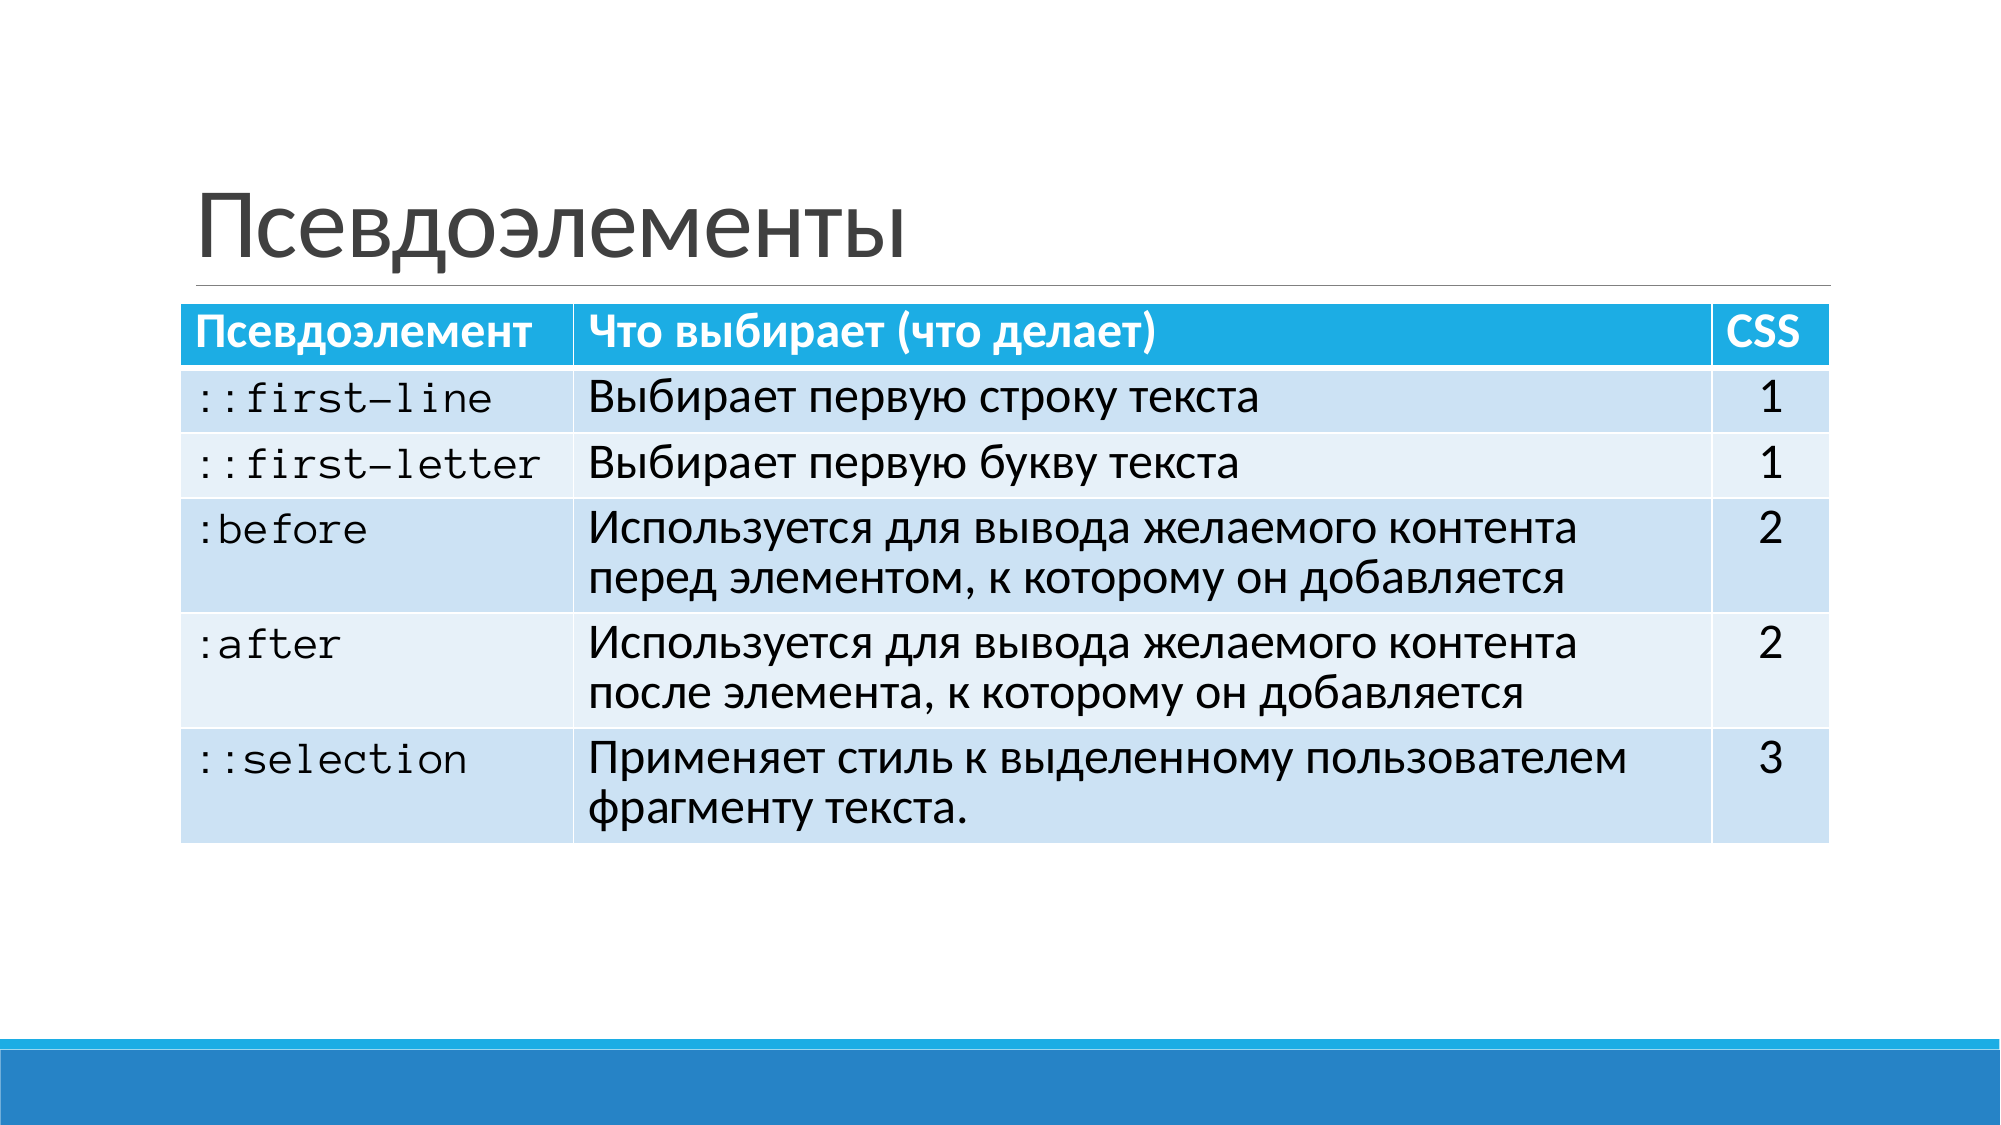

# Псевдоэлементы
| Псевдоэлемент | Что выбирает (что делает) | CSS |
| --- | --- | --- |
| ::first-line | Выбирает первую строку текста | 1 |
| ::first-letter | Выбирает первую букву текста | 1 |
| :before | Используется для вывода желаемого контента перед элементом, к которому он добавляется | 2 |
| :after | Используется для вывода желаемого контента после элемента, к которому он добавляется | 2 |
| ::selection | Применяет стиль к выделенному пользователем фрагменту текста. | 3 |